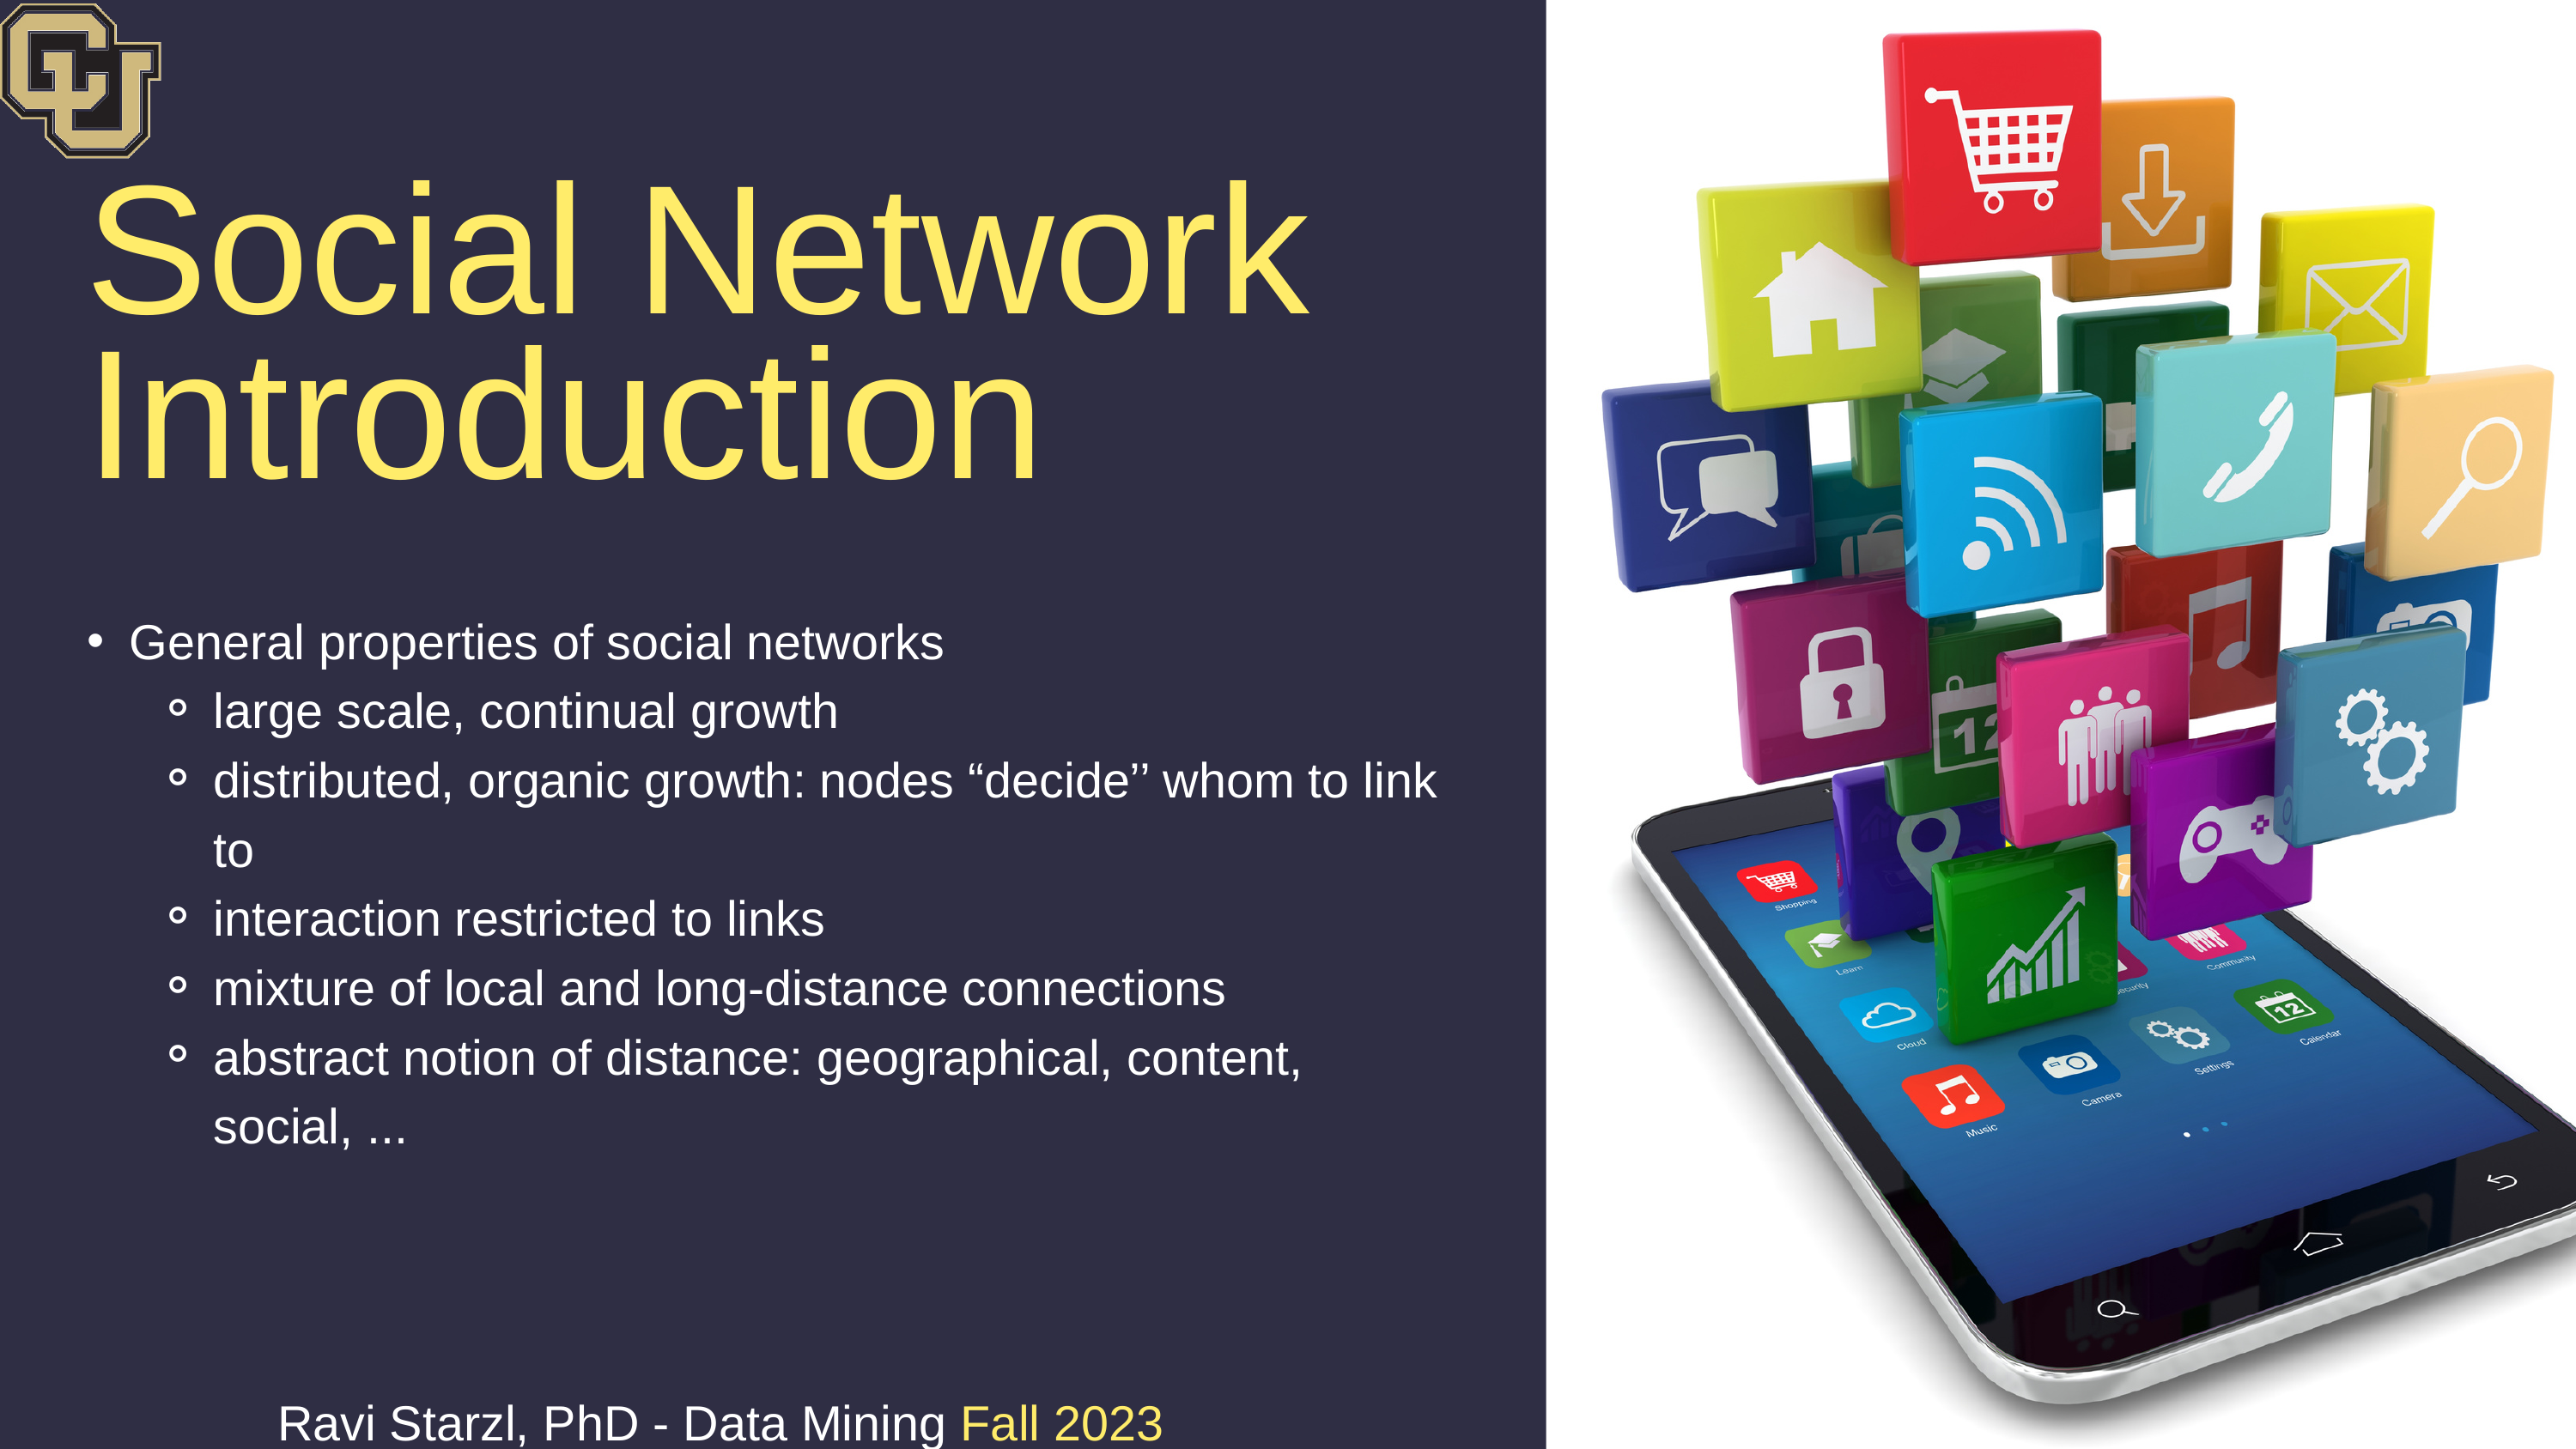

Social Network Introduction
General properties of social networks
large scale, continual growth
distributed, organic growth: nodes “decide’’ whom to link to
interaction restricted to links
mixture of local and long-distance connections
abstract notion of distance: geographical, content, social, ...

Ravi Starzl, PhD - Data Mining Fall 2023